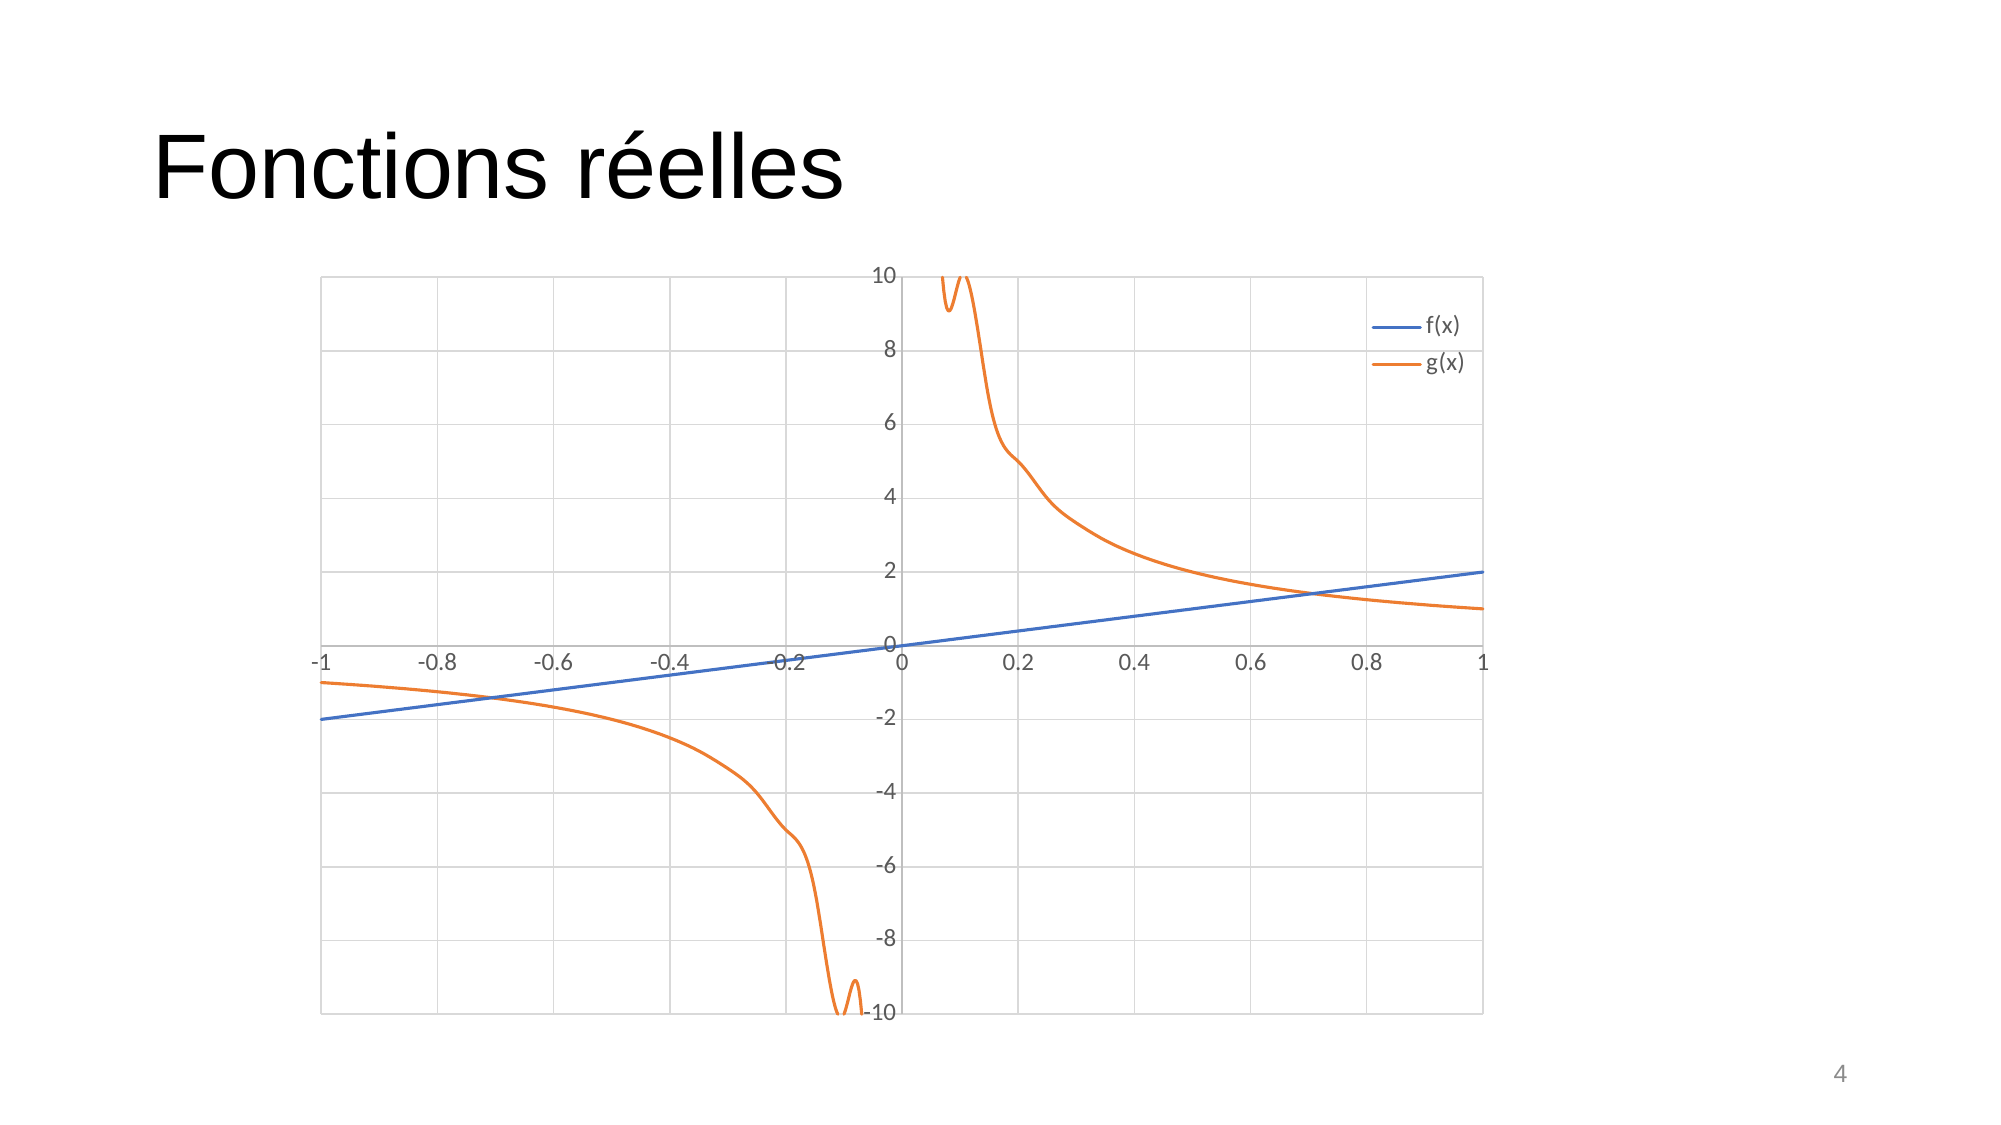

# Fonctions réelles

### Chart

| Category | f(x) | g- | g(x) |
|---|---|---|---|
4